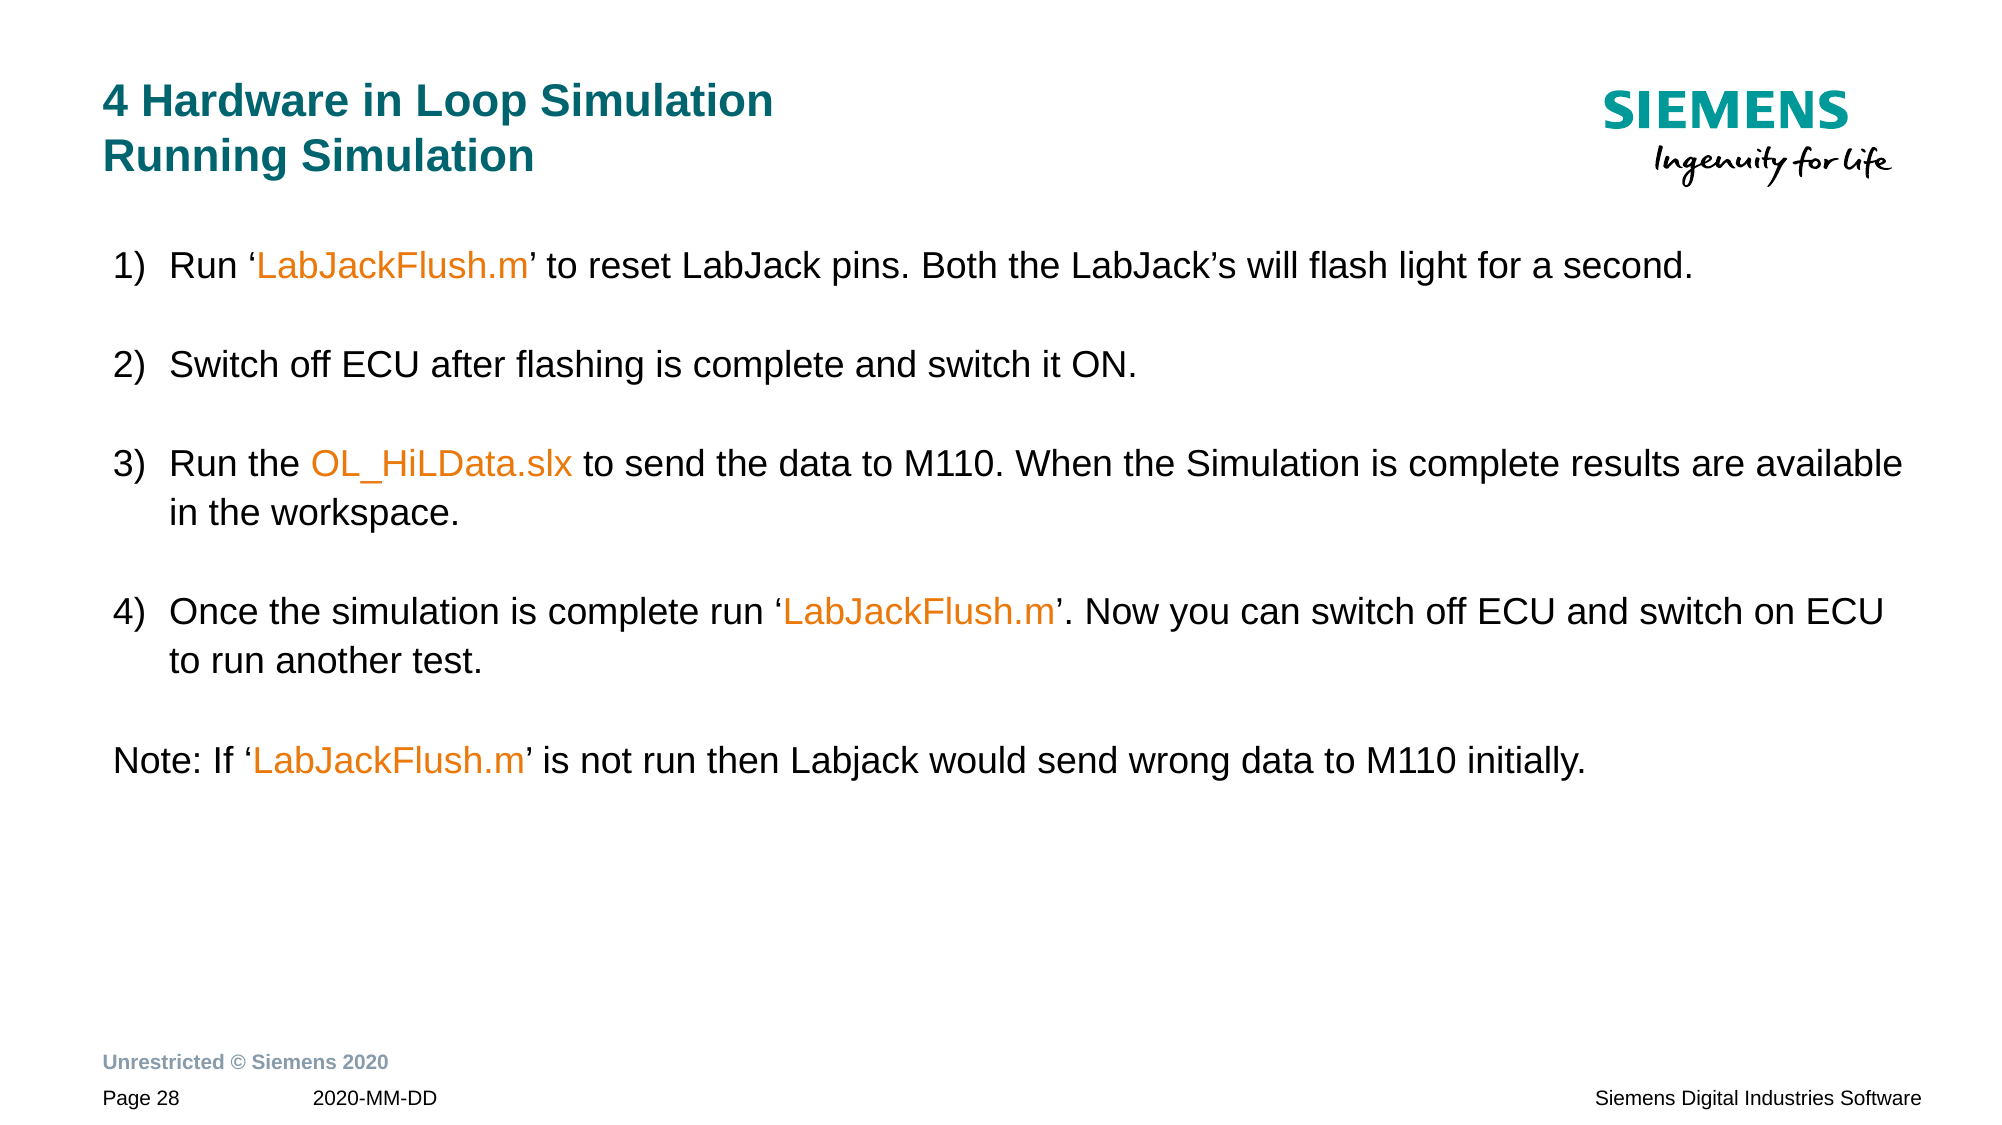

# 4 Hardware in Loop Simulation Running Simulation
Run ‘LabJackFlush.m’ to reset LabJack pins. Both the LabJack’s will flash light for a second.

Switch off ECU after flashing is complete and switch it ON.

Run the OL_HiLData.slx to send the data to M110. When the Simulation is complete results are available in the workspace.

Once the simulation is complete run ‘LabJackFlush.m’. Now you can switch off ECU and switch on ECU to run another test.

Note: If ‘LabJackFlush.m’ is not run then Labjack would send wrong data to M110 initially.